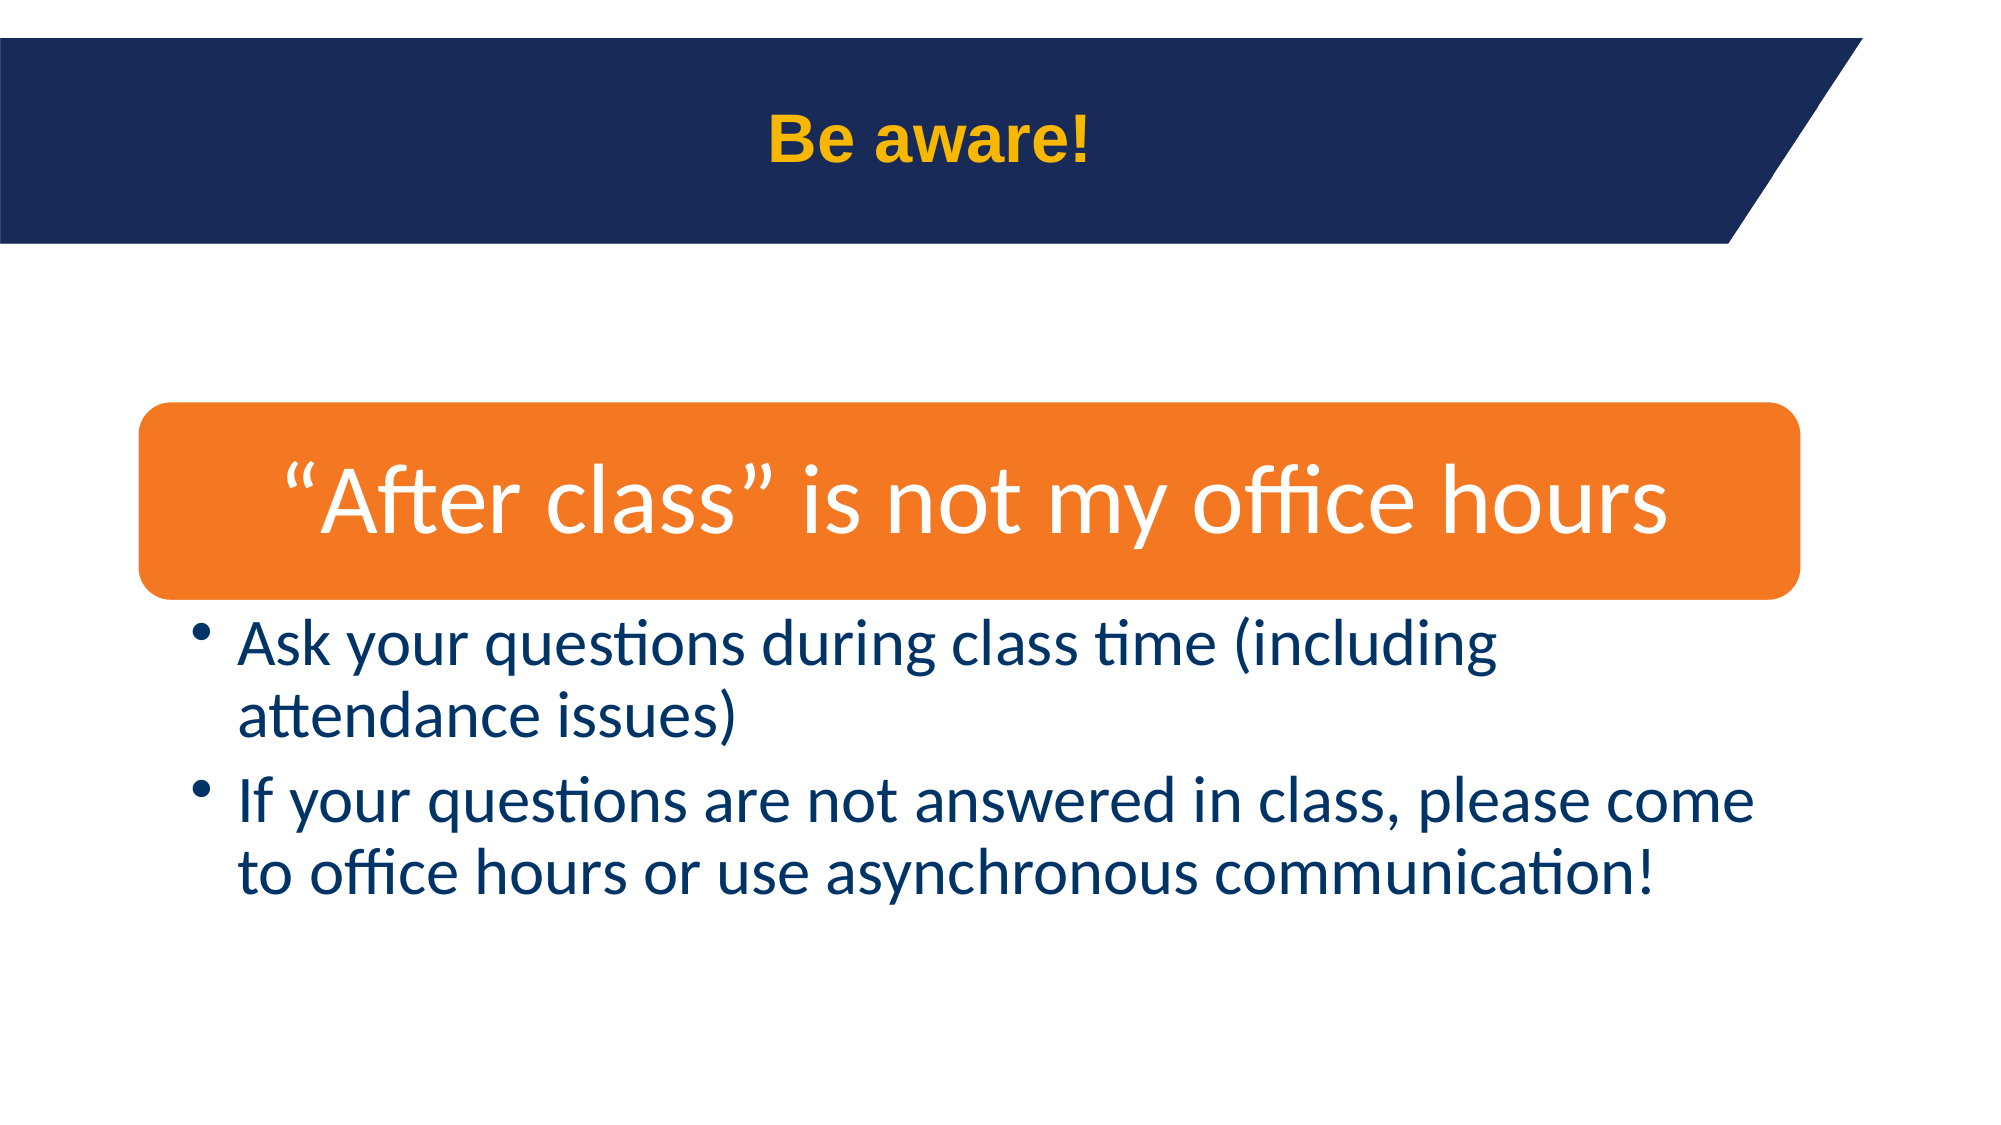

# Be aware!
“After class” is not my office hours
Ask your questions during class time (including attendance issues)
If your questions are not answered in class, please come to office hours or use asynchronous communication!